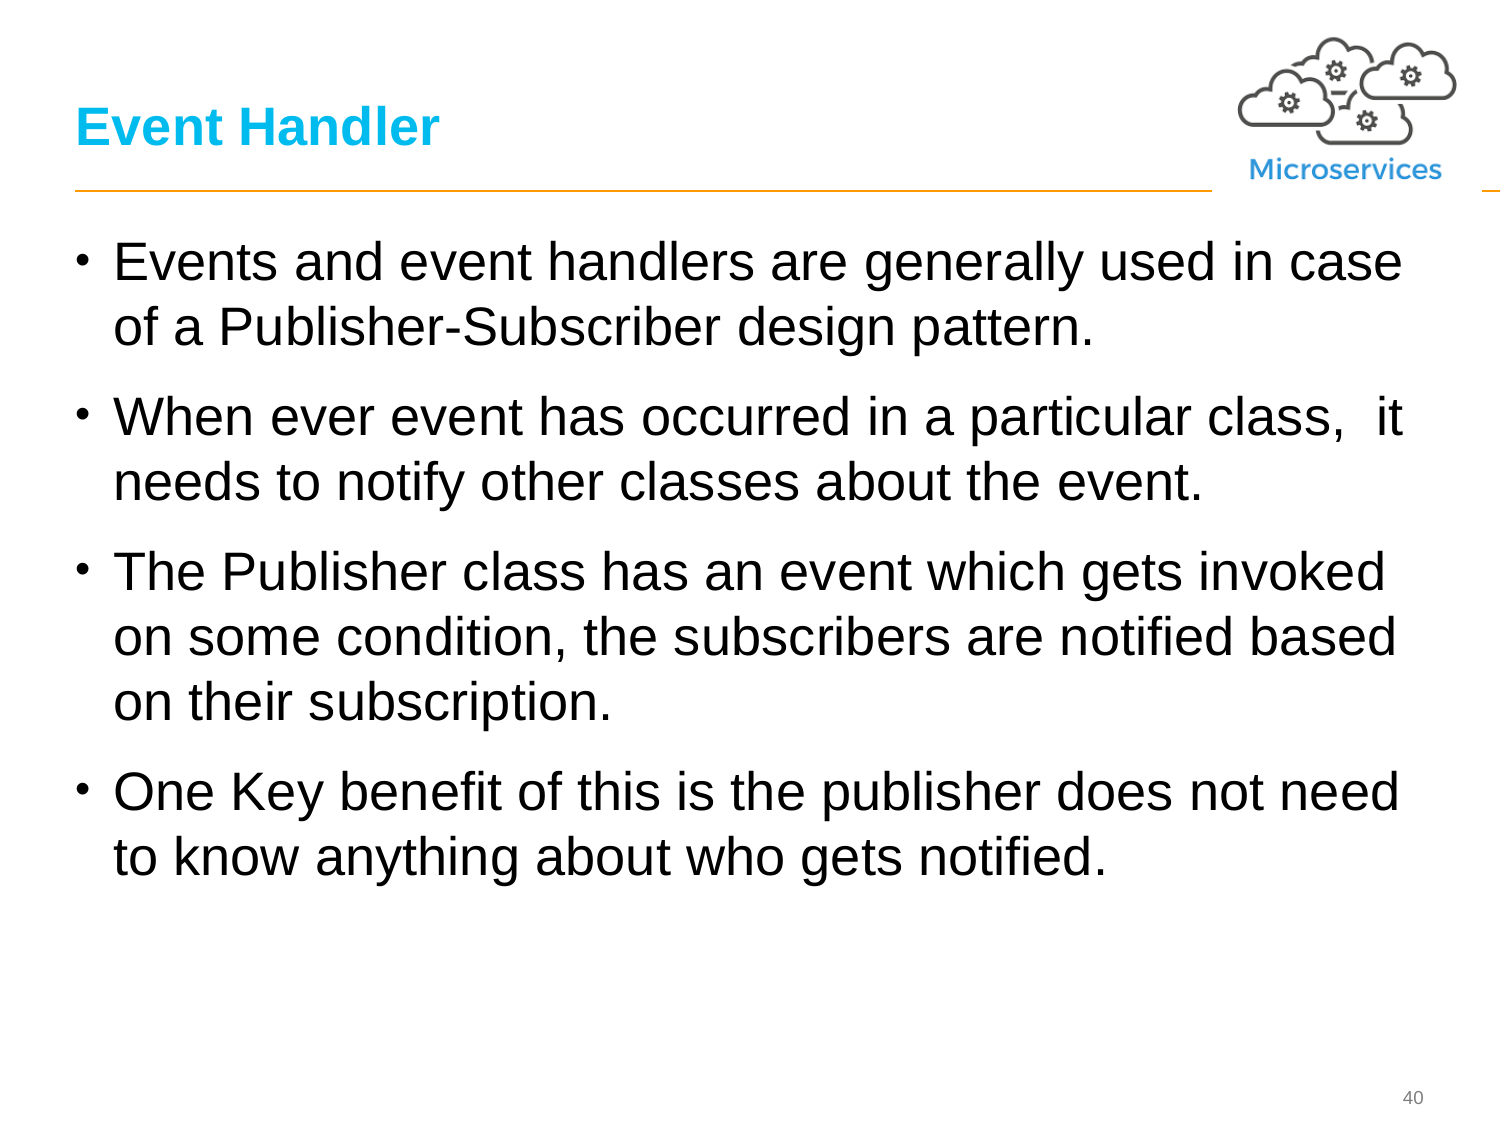

# Event Handler
Events and event handlers are generally used in case of a Publisher-Subscriber design pattern.
When ever event has occurred in a particular class,  it needs to notify other classes about the event.
The Publisher class has an event which gets invoked on some condition, the subscribers are notified based on their subscription.
One Key benefit of this is the publisher does not need to know anything about who gets notified.